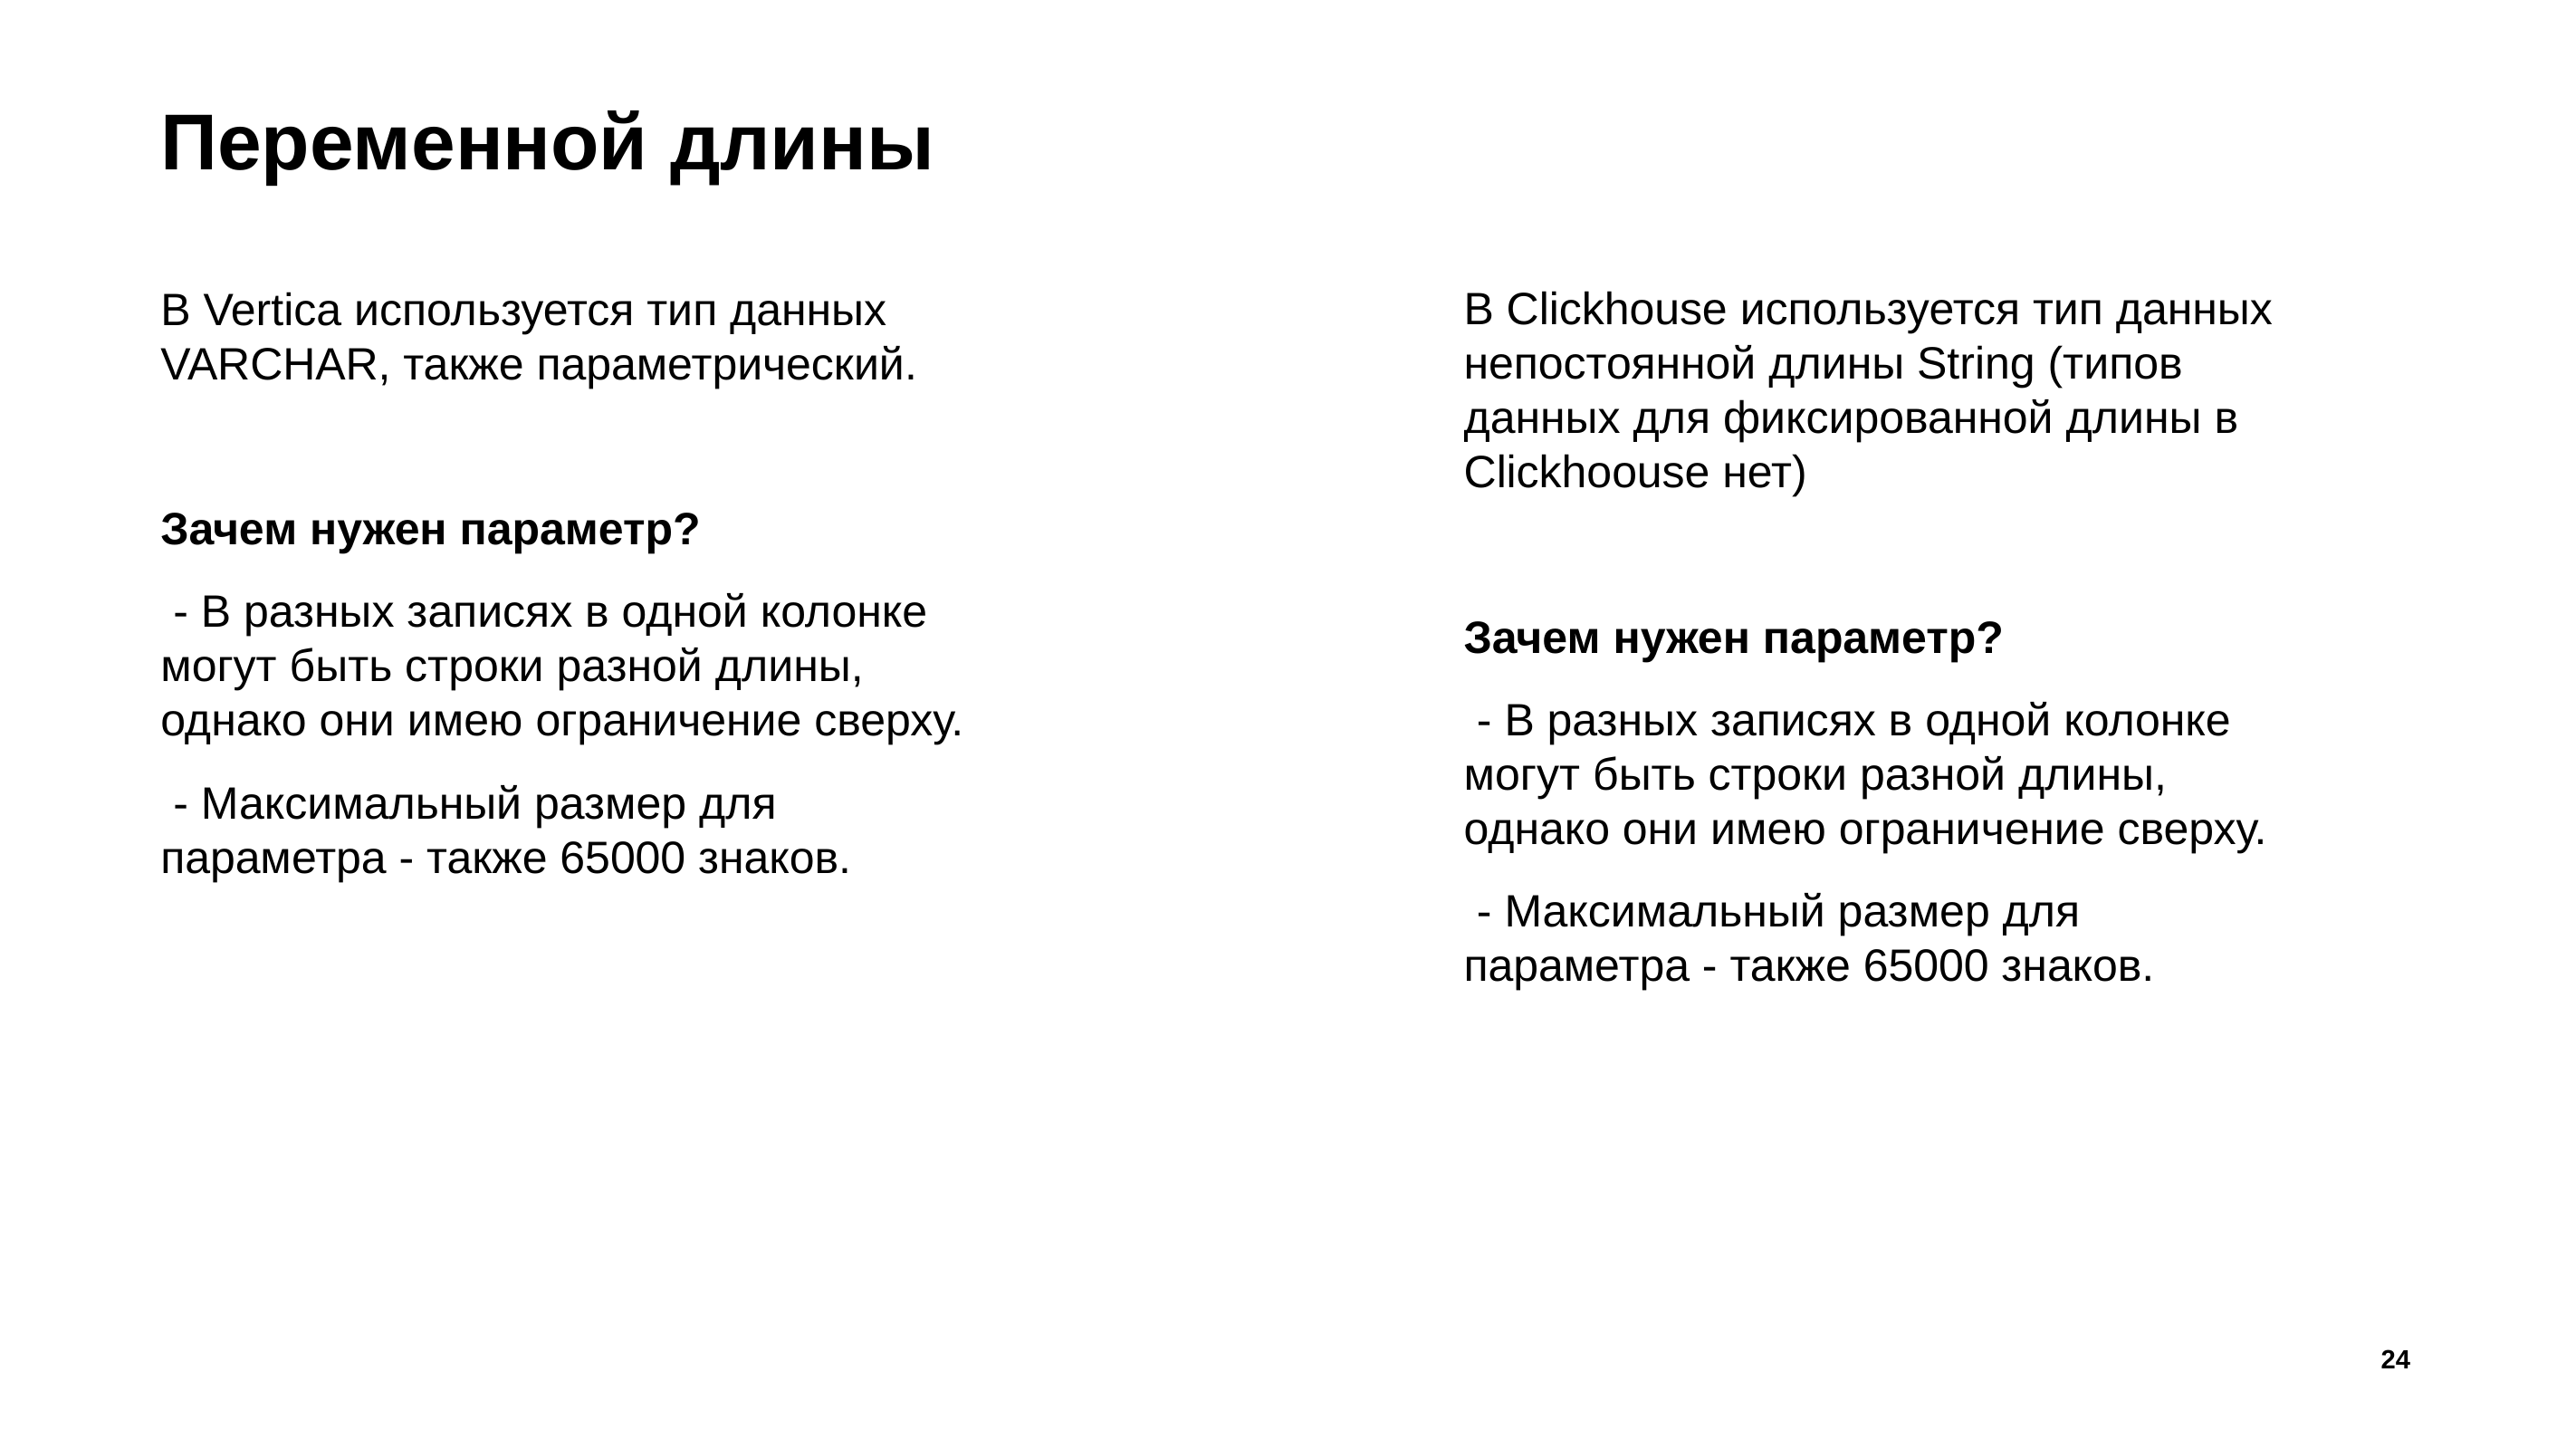

# Переменной длины
В Clickhouse используется тип данных непостоянной длины String (типов данных для фиксированной длины в Cliсkhoouse нет)

Зачем нужен параметр?
 - В разных записях в одной колонке могут быть строки разной длины, однако они имею ограничение сверху.
 - Максимальный размер для параметра - также 65000 знаков.

В Vertica используется тип данных VARCHAR, также параметрический.

Зачем нужен параметр?
 - В разных записях в одной колонке могут быть строки разной длины, однако они имею ограничение сверху.
 - Максимальный размер для параметра - также 65000 знаков.

24